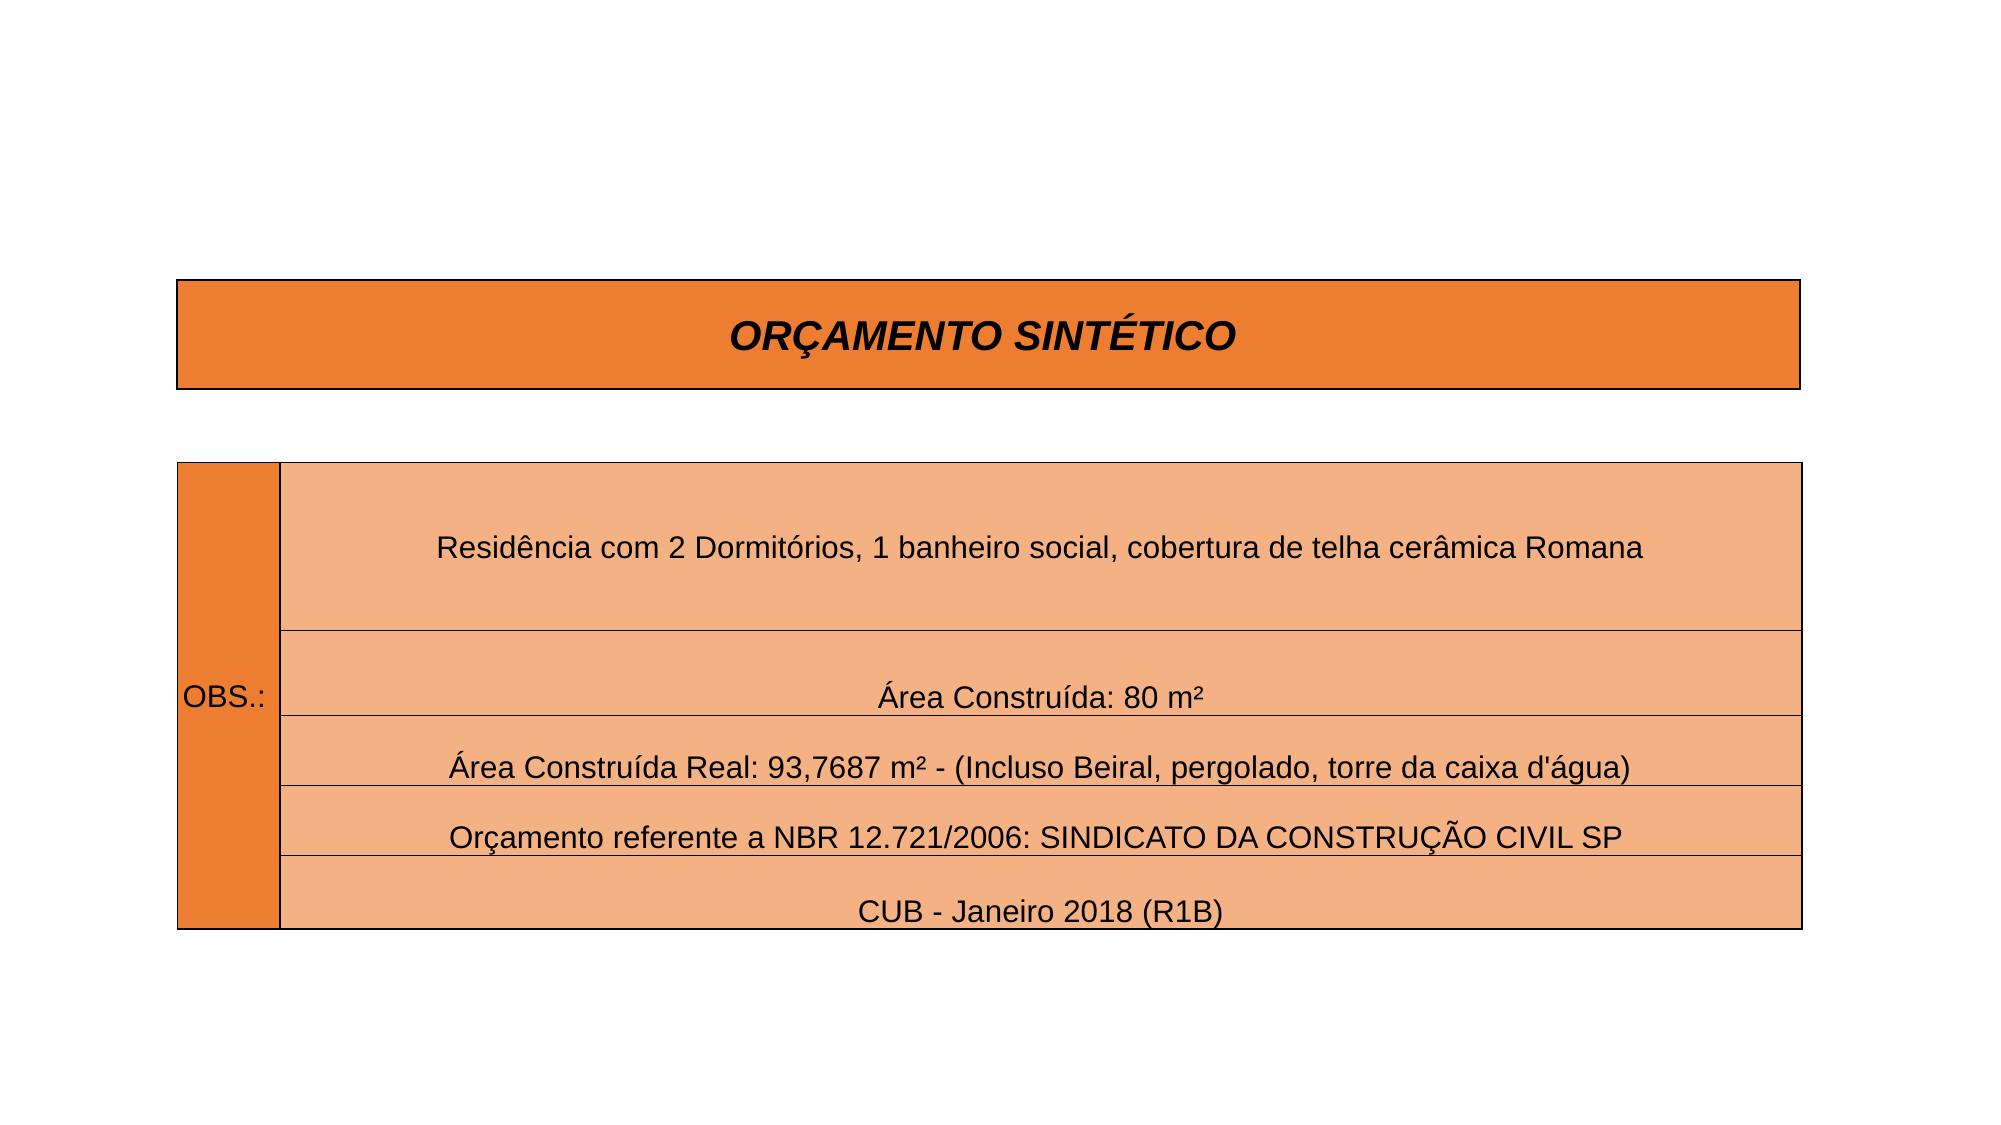

| ORÇAMENTO SINTÉTICO |
| --- |
| OBS.: | Residência com 2 Dormitórios, 1 banheiro social, cobertura de telha cerâmica Romana |
| --- | --- |
|  | Área Construída: 80 m² |
|  | Área Construída Real: 93,7687 m² - (Incluso Beiral, pergolado, torre da caixa d'água) |
|  | Orçamento referente a NBR 12.721/2006: SINDICATO DA CONSTRUÇÃO CIVIL SP |
|  | CUB - Janeiro 2018 (R1B) |